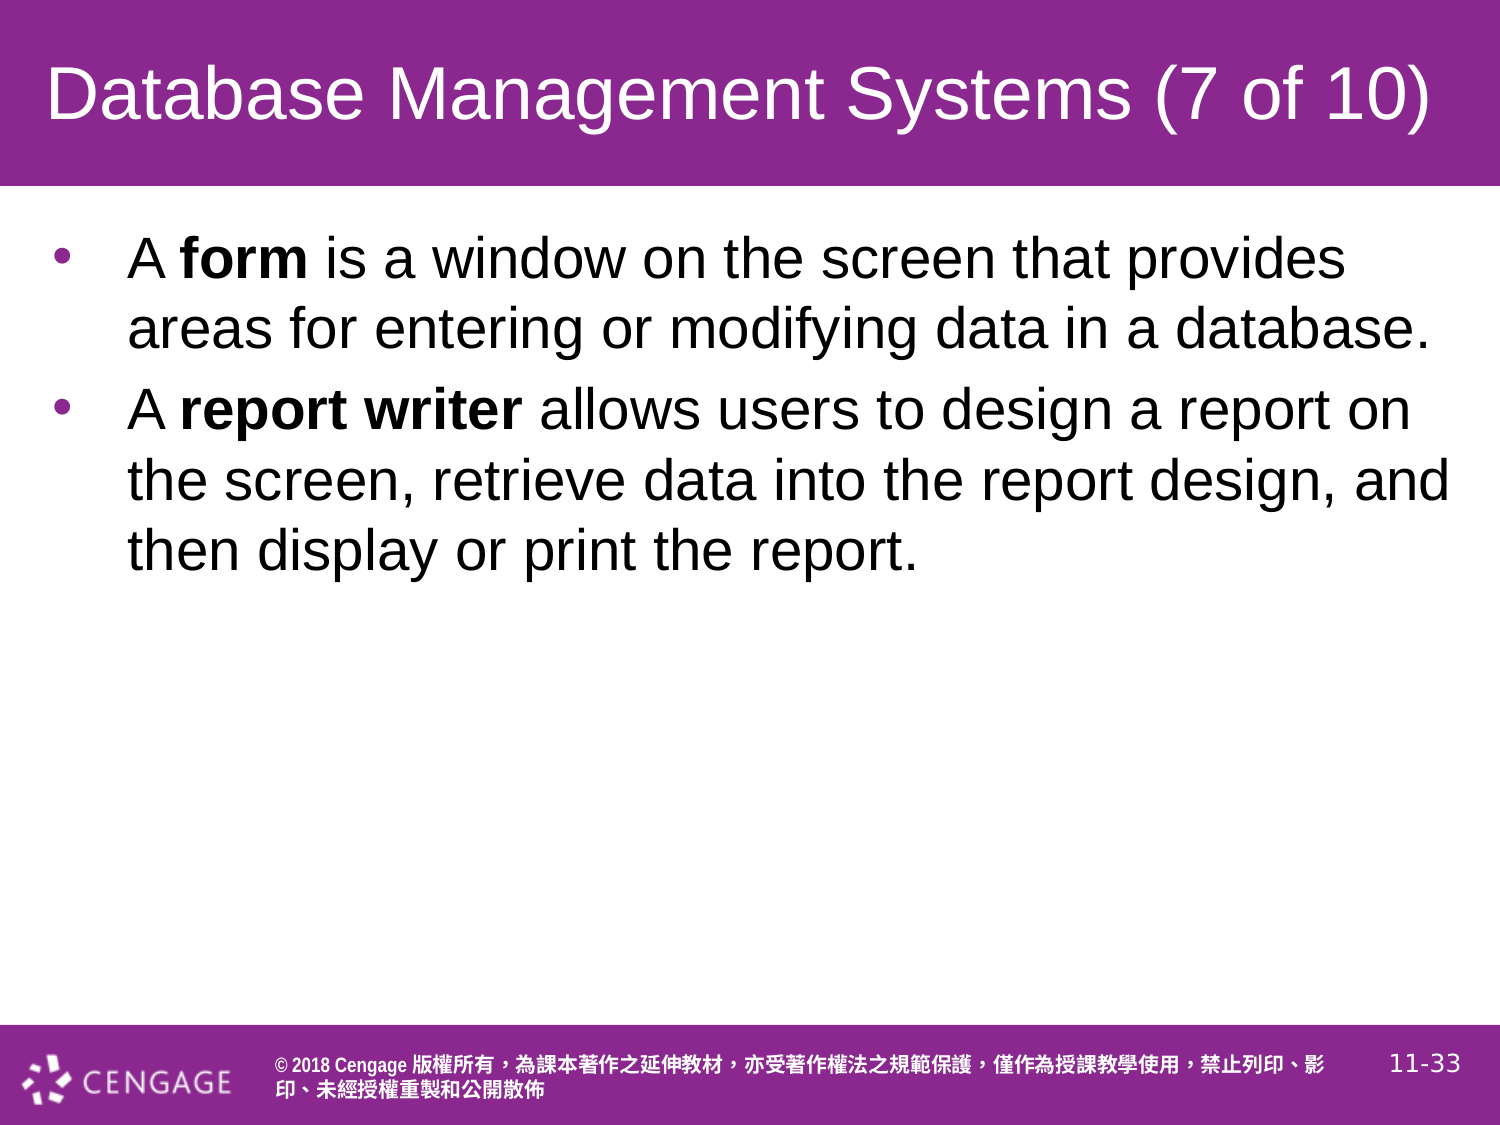

# Database Management Systems (7 of 10)
A form is a window on the screen that provides areas for entering or modifying data in a database.
A report writer allows users to design a report on the screen, retrieve data into the report design, and then display or print the report.